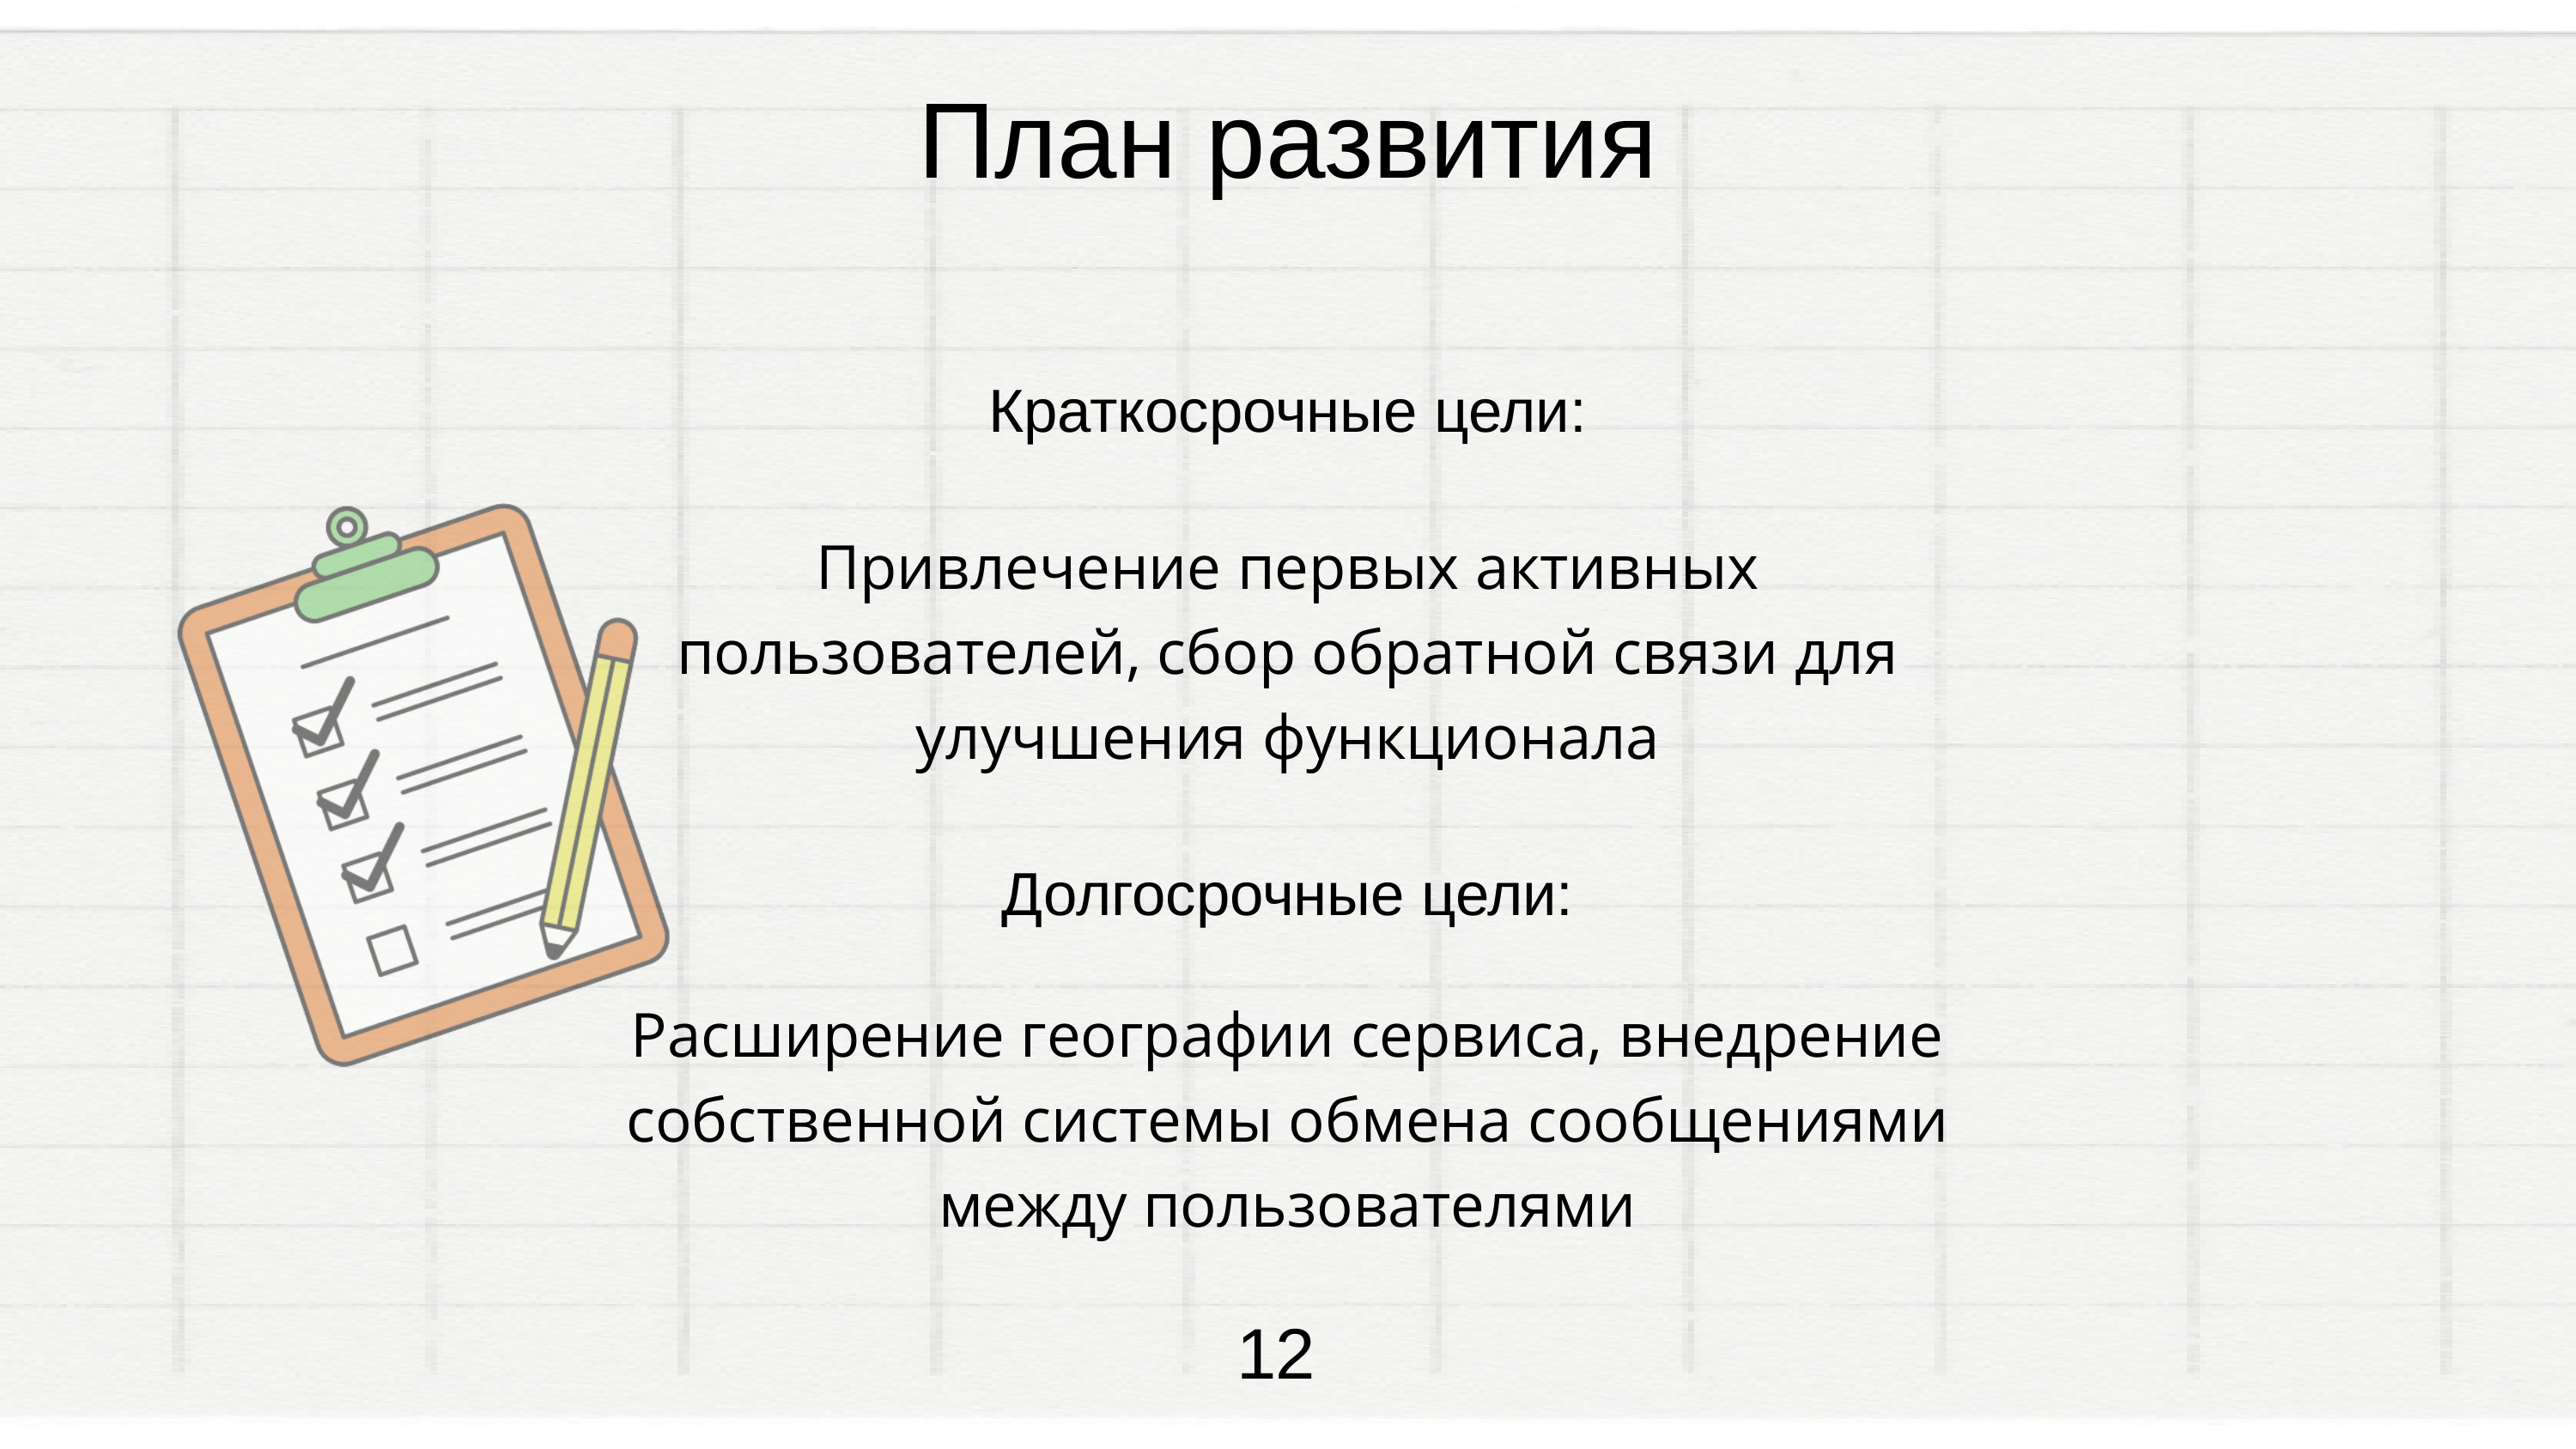

План развития
Краткосрочные цели:

Привлечение первых активных пользователей, сбор обратной связи для улучшения функционала
Долгосрочные цели:
Расширение географии сервиса, внедрение собственной системы обмена сообщениями между пользователями
12